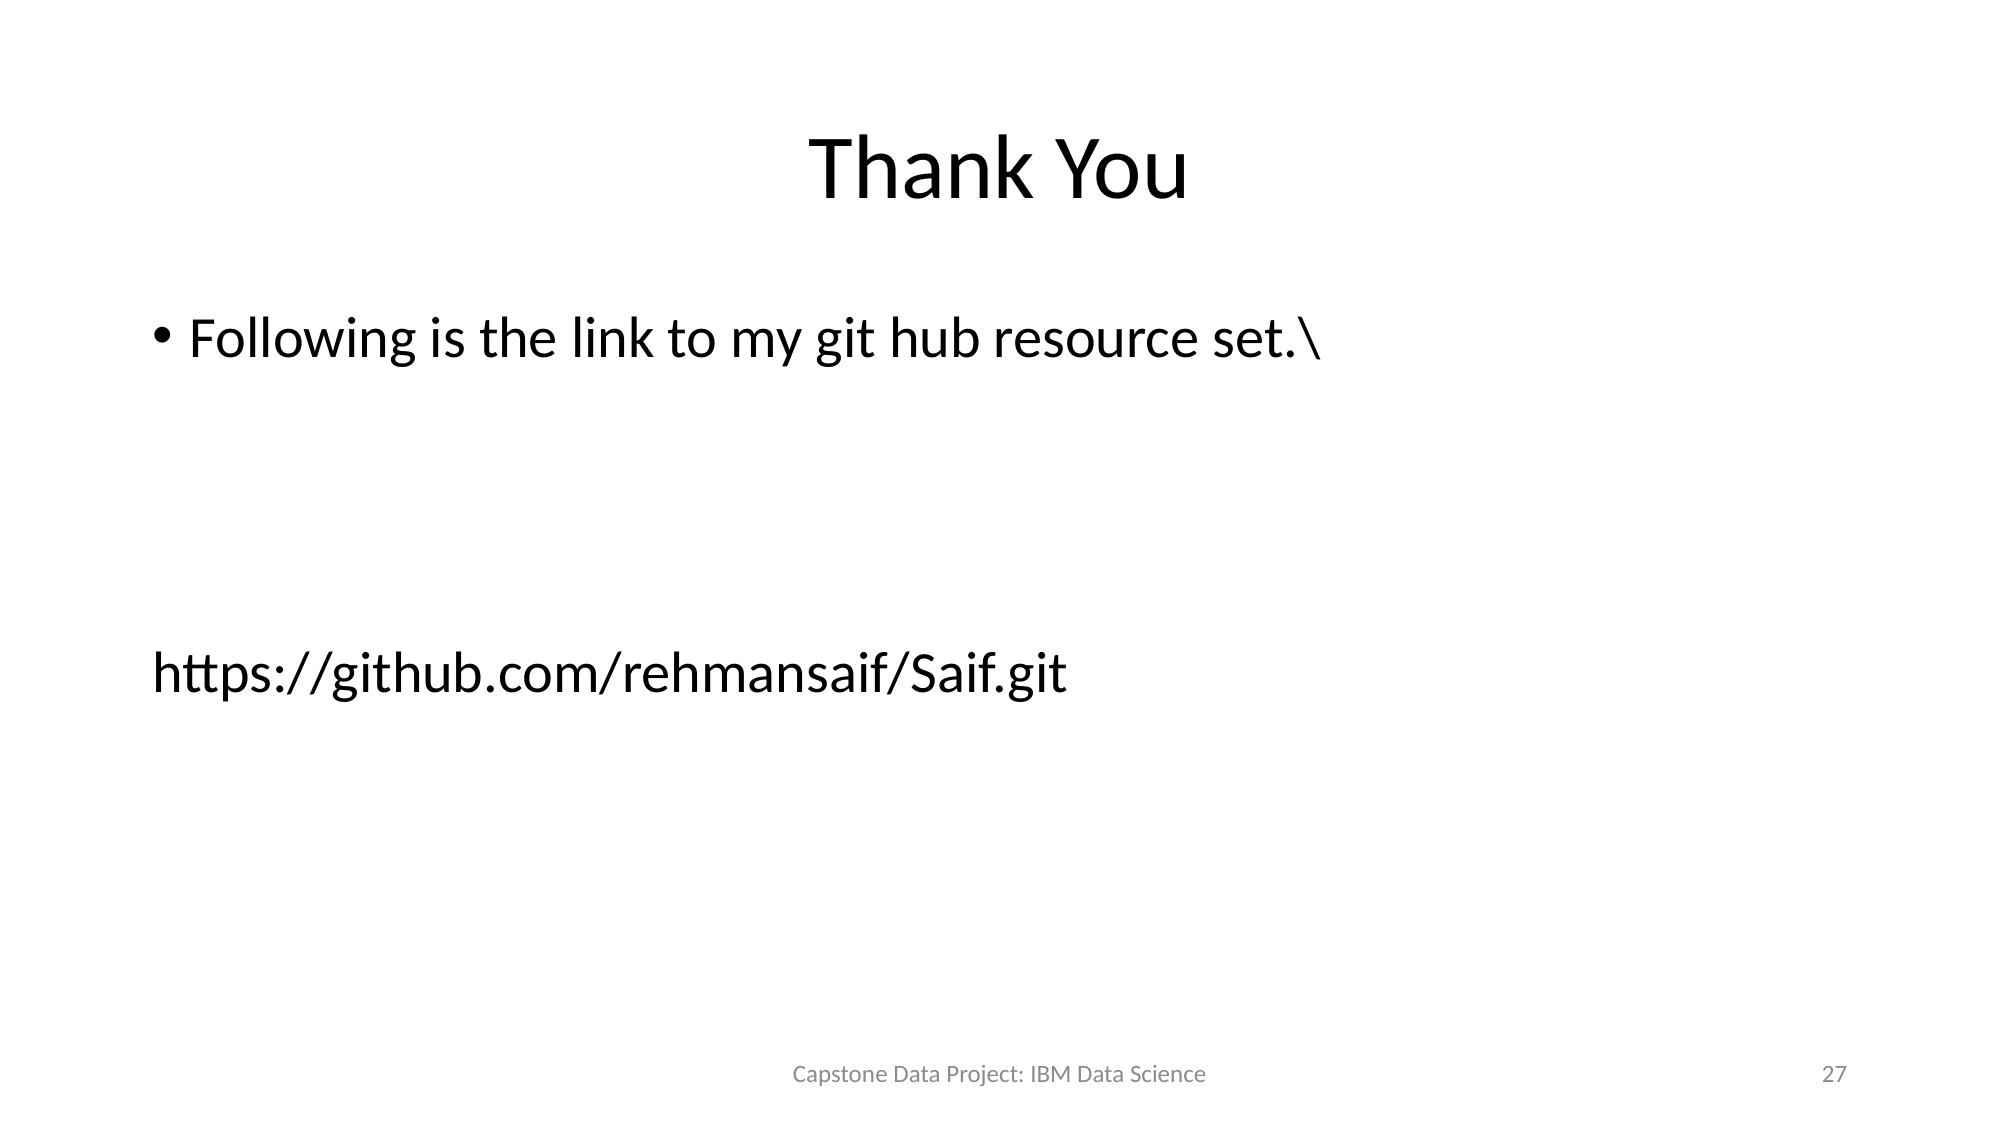

# Thank You
Following is the link to my git hub resource set.\

https://github.com/rehmansaif/Saif.git

Capstone Data Project: IBM Data Science
27